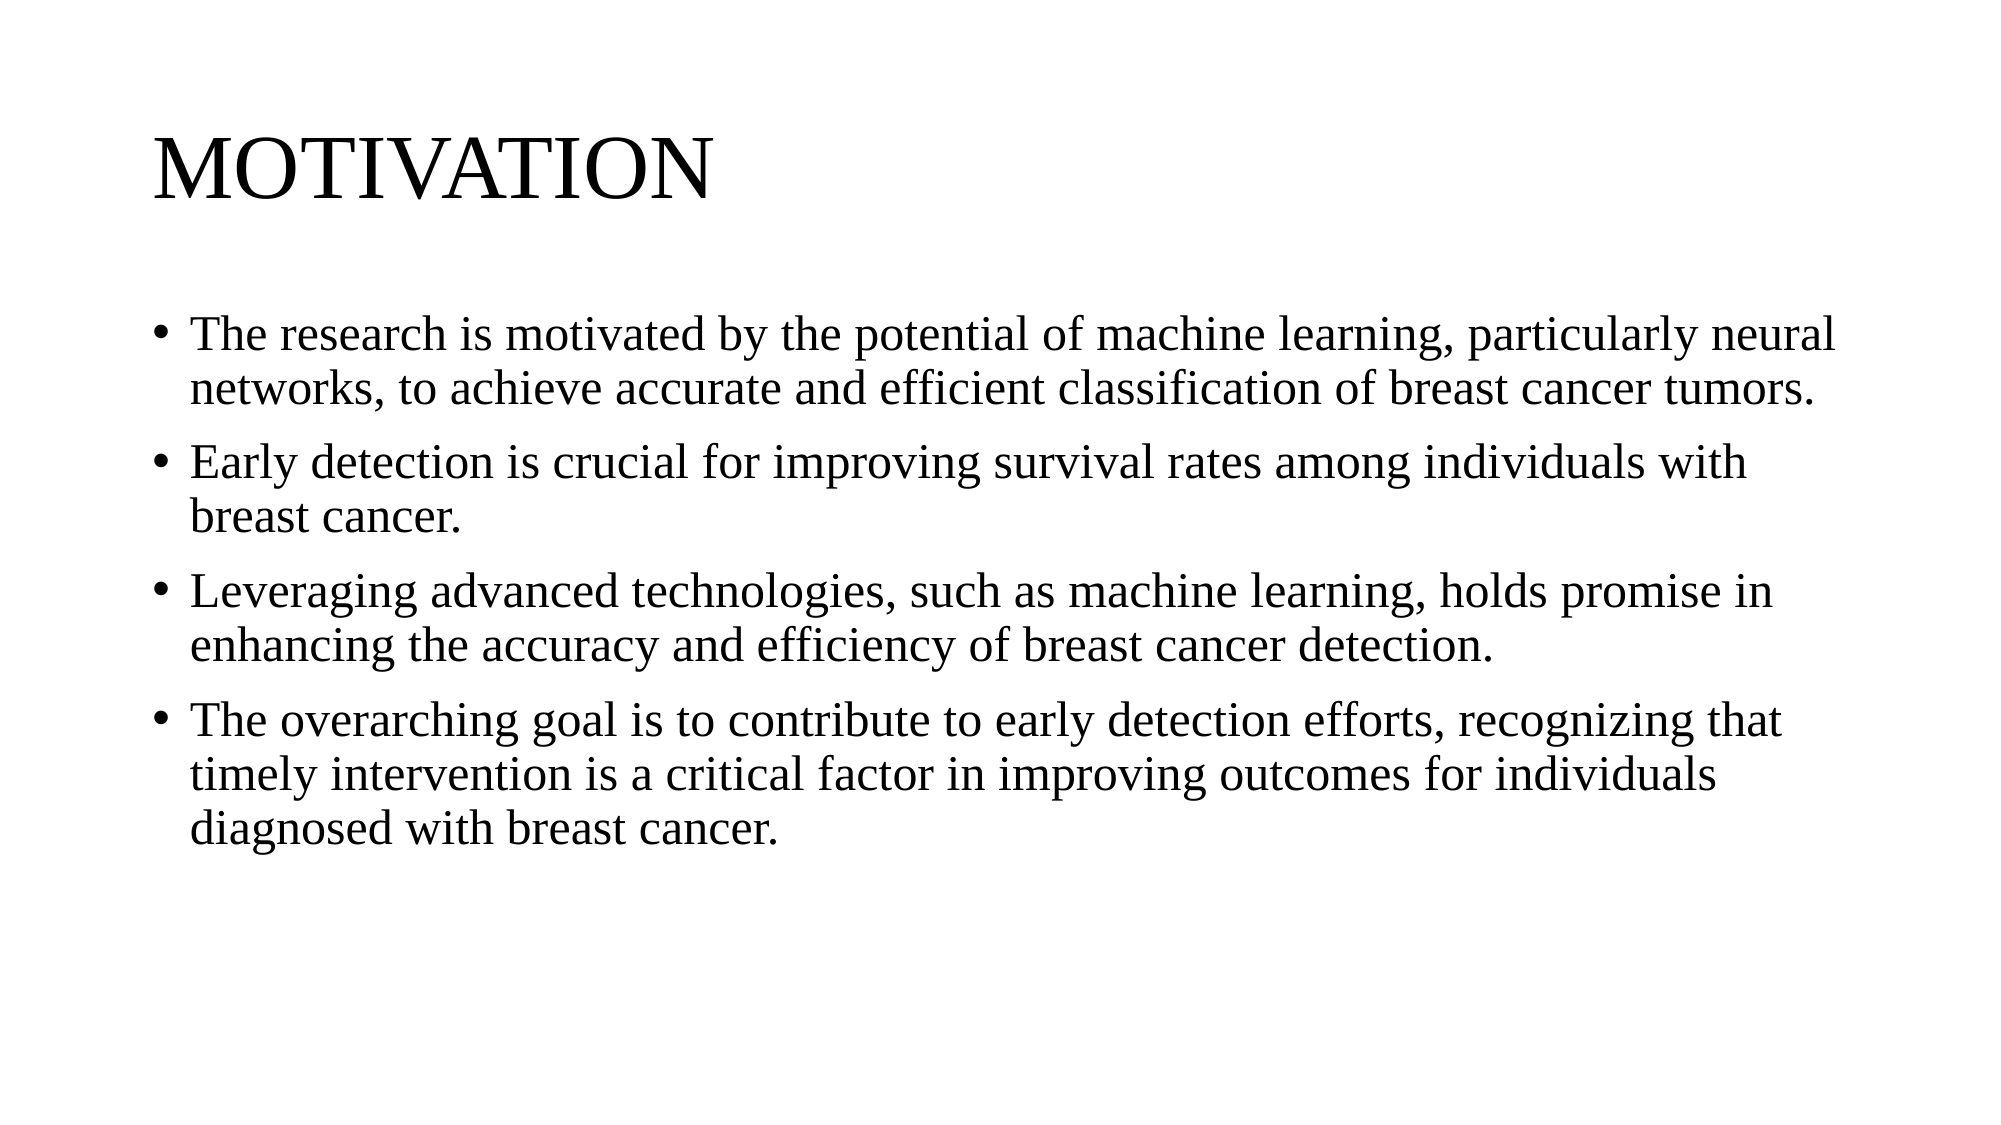

# MOTIVATION
The research is motivated by the potential of machine learning, particularly neural networks, to achieve accurate and efficient classification of breast cancer tumors.
Early detection is crucial for improving survival rates among individuals with breast cancer.
Leveraging advanced technologies, such as machine learning, holds promise in enhancing the accuracy and efficiency of breast cancer detection.
The overarching goal is to contribute to early detection efforts, recognizing that timely intervention is a critical factor in improving outcomes for individuals diagnosed with breast cancer.